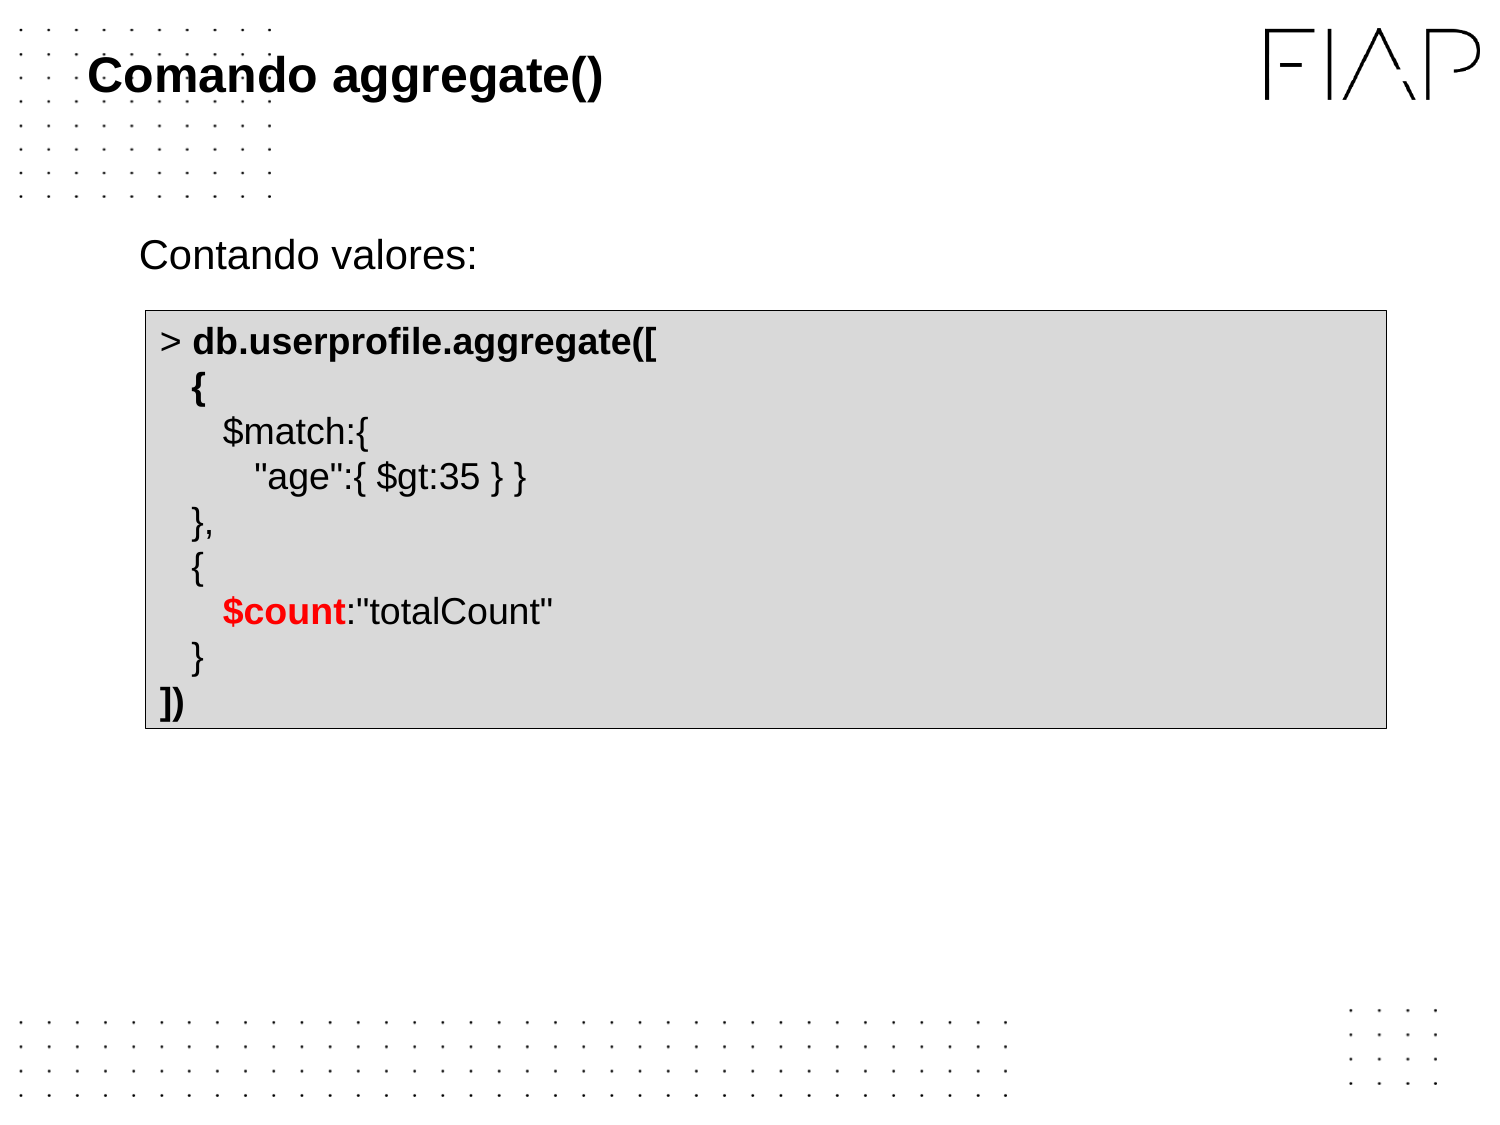

# Comando aggregate()
Contando valores:

> db.userprofile.aggregate([
   {
      $match:{
         "age":{ $gt:35 } }
   },
   {
      $count:"totalCount"
   }
])